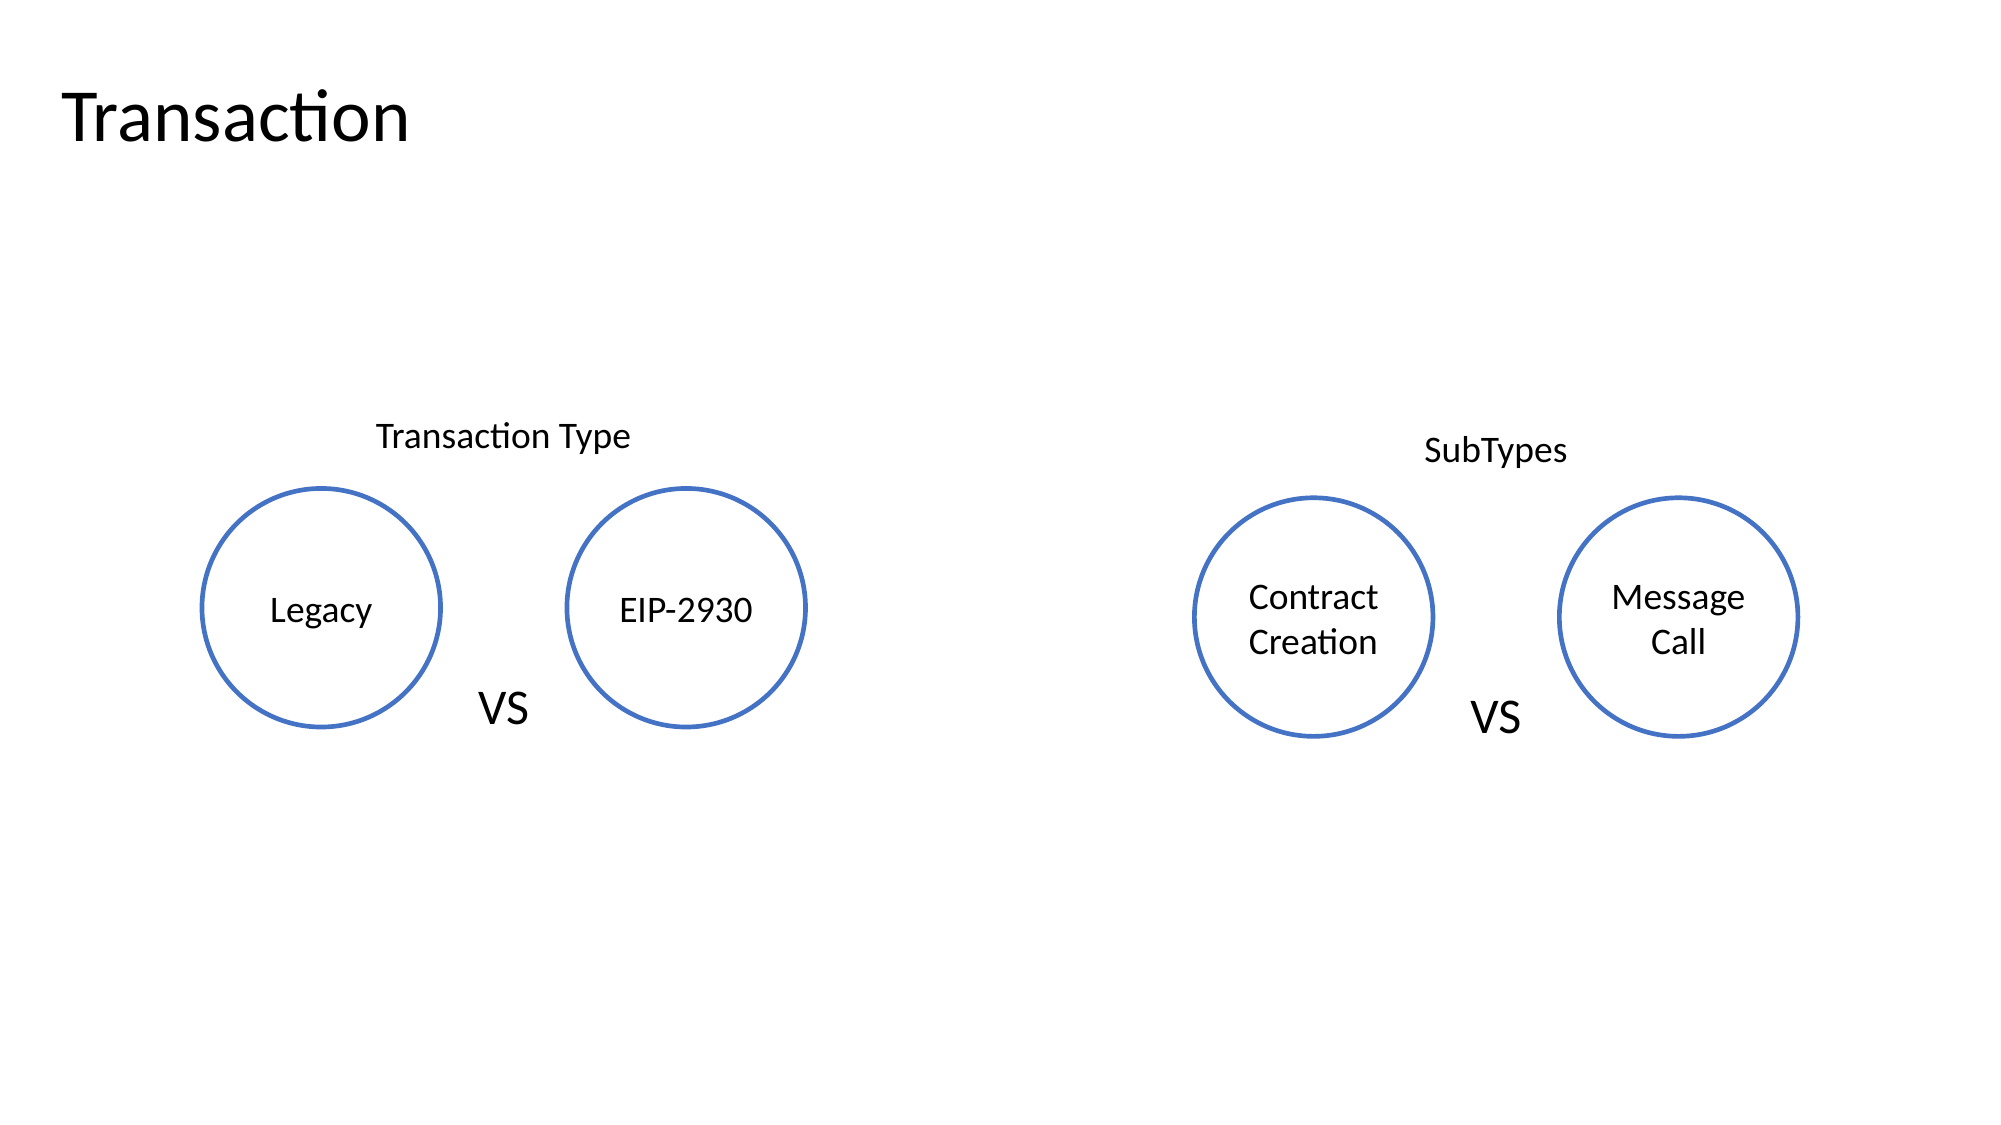

Transaction
Transaction Type
SubTypes
Legacy
EIP-2930
Contract
Creation
Message
Call
VS
VS